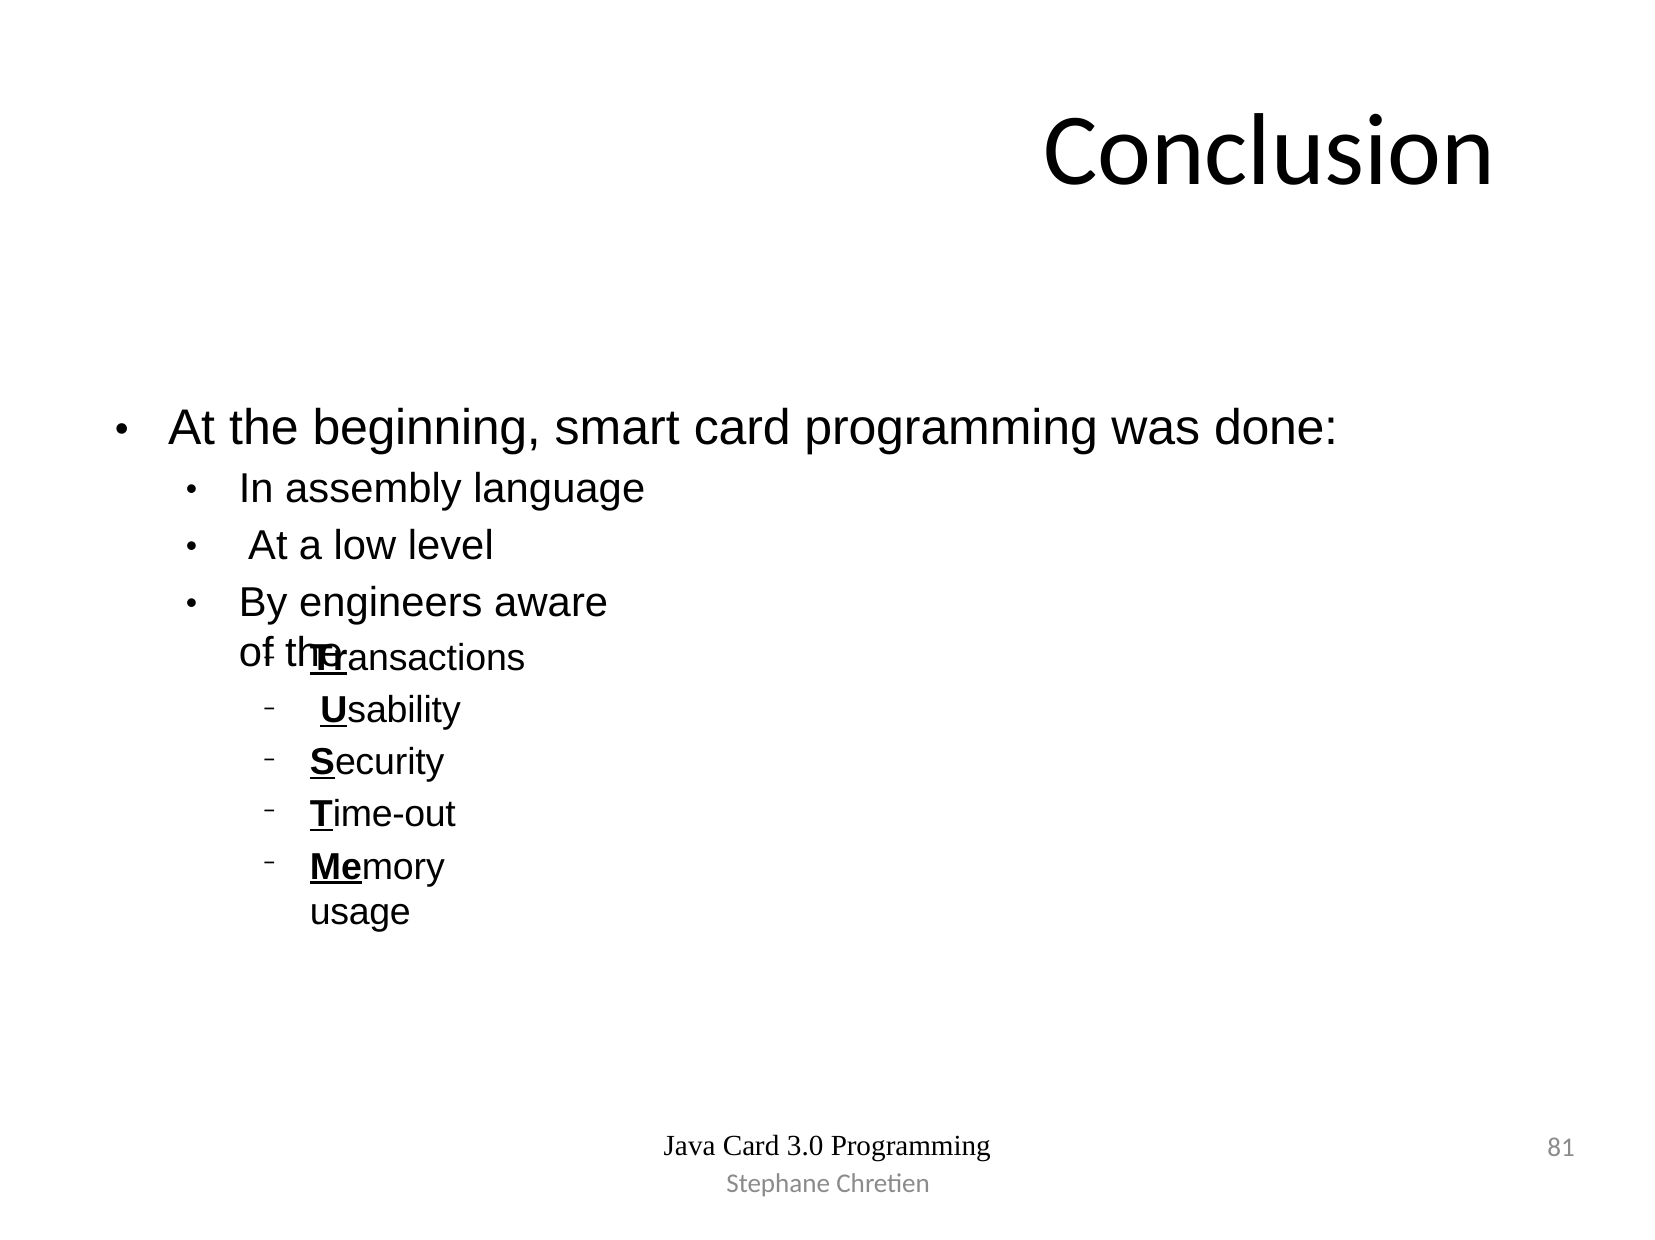

# Conclusion
At the beginning, smart card programming was done:
●
In assembly language  At a low level
By engineers aware of the
●
●
●
Transactions  Usability  Security  Time-out
Memory usage
–
–
–
–
–
Java Card 3.0 Programming
81
Stephane Chretien